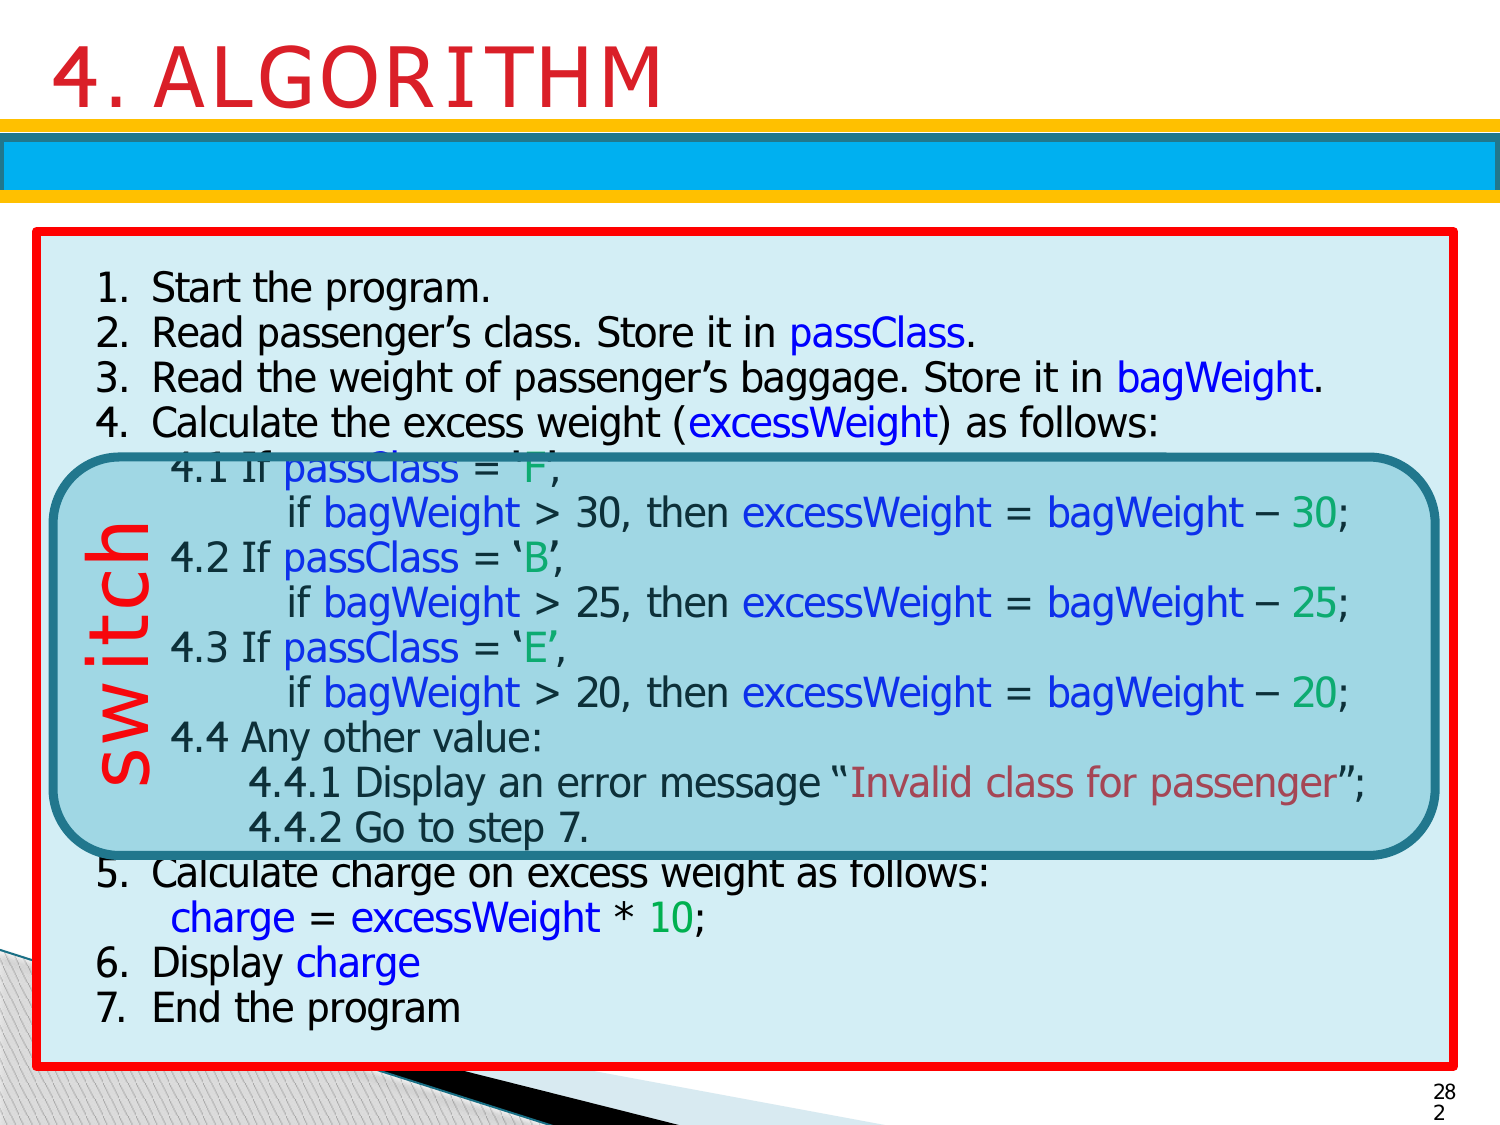

# 4. ALGORITHM

Start the program.
Read passenger’s class. Store it in passClass.
Read the weight of passenger’s baggage. Store it in bagWeight.
Calculate the excess weight (excessWeight) as follows:
4.1 If passClass = ‘F’,
         if bagWeight > 30, then excessWeight = bagWeight – 30;
4.2 If passClass = ‘B’,
         if bagWeight > 25, then excessWeight = bagWeight – 25;
4.3 If passClass = ‘E’,
         if bagWeight > 20, then excessWeight = bagWeight – 20;
4.4 Any other value:
      4.4.1 Display an error message “Invalid class for passenger”;
      4.4.2 Go to step 7.
Calculate charge on excess weight as follows:
charge = excessWeight * 10;
Display charge
End the program

switch
282